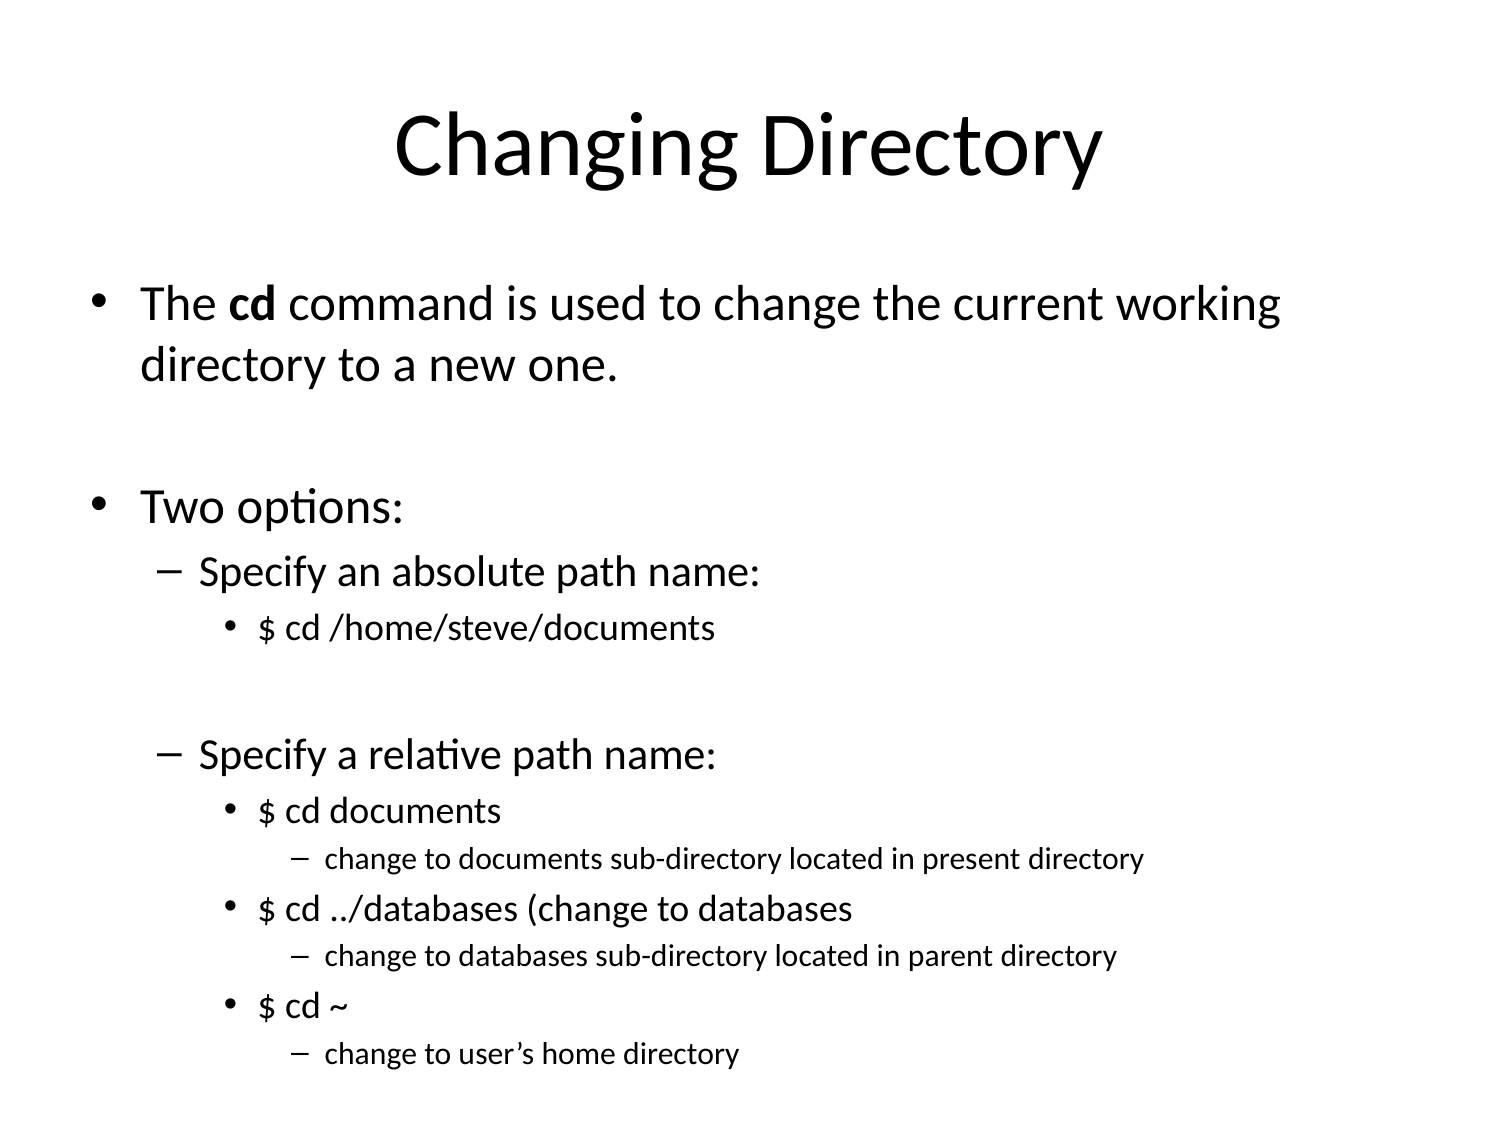

# Changing Directory
The cd command is used to change the current working directory to a new one.

Two options:
Specify an absolute path name:
$ cd /home/steve/documents

Specify a relative path name:
$ cd documents
change to documents sub-directory located in present directory
$ cd ../databases (change to databases
change to databases sub-directory located in parent directory
$ cd ~
change to user’s home directory